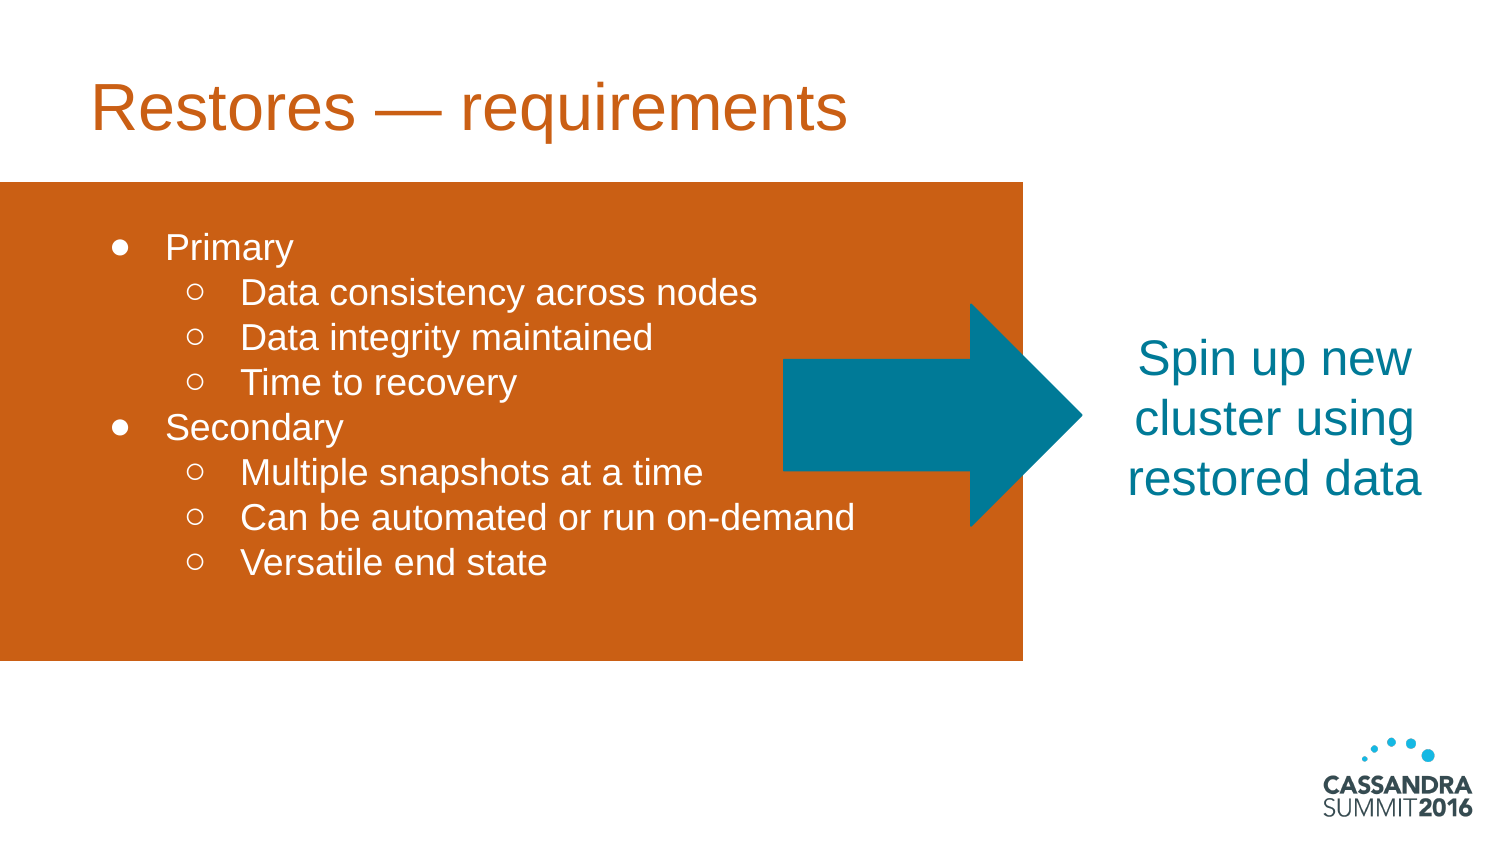

# Restores — requirements
Primary
Data consistency across nodes
Data integrity maintained
Time to recovery
Secondary
Multiple snapshots at a time
Can be automated or run on-demand
Versatile end state

Spin up new cluster using restored data